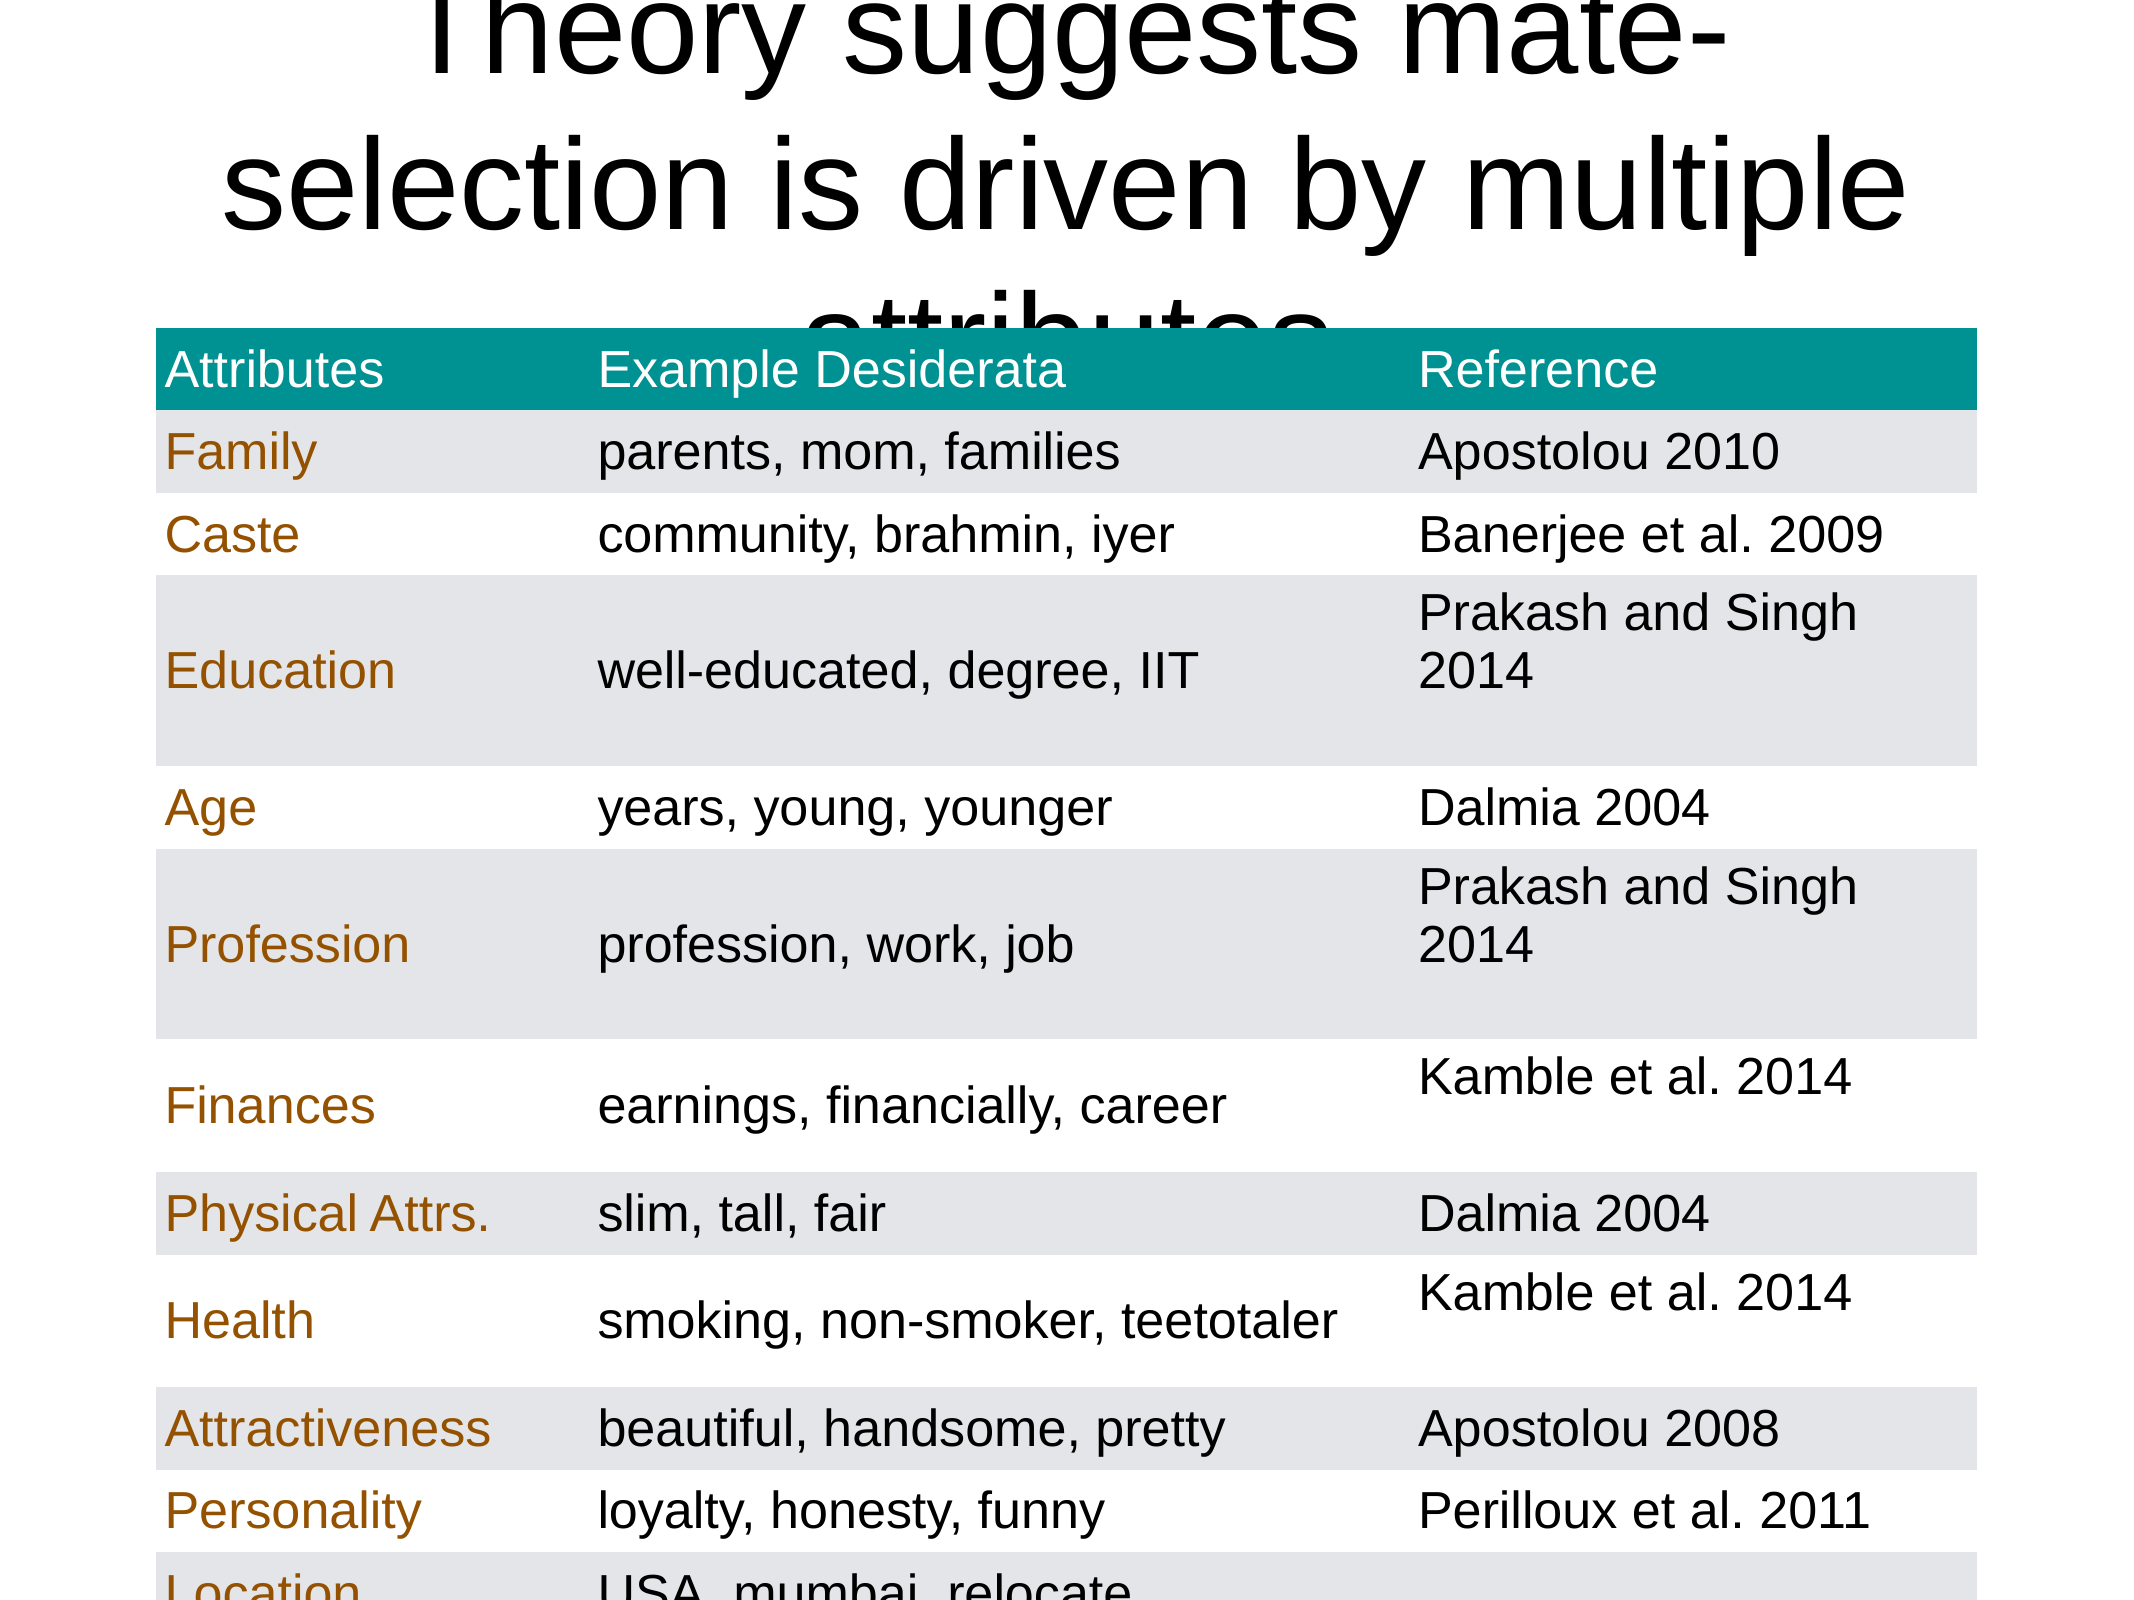

# Theory suggests mate-selection is driven by multiple attributes
| Attributes | Example Desiderata | Reference |
| --- | --- | --- |
| Family | parents, mom, families | Apostolou 2010 |
| Caste | community, brahmin, iyer | Banerjee et al. 2009 |
| Education | well-educated, degree, IIT | Prakash and Singh 2014 |
| Age | years, young, younger | Dalmia 2004 |
| Profession | profession, work, job | Prakash and Singh 2014 |
| Finances | earnings, financially, career | Kamble et al. 2014 |
| Physical Attrs. | slim, tall, fair | Dalmia 2004 |
| Health | smoking, non-smoker, teetotaler | Kamble et al. 2014 |
| Attractiveness | beautiful, handsome, pretty | Apostolou 2008 |
| Personality | loyalty, honesty, funny | Perilloux et al. 2011 |
| Location | USA, mumbai, relocate |  |
| Attributes | Example Desiderata | Reference |
| --- | --- | --- |
| Family | parents, mom, families | Apostolou 2010 |
| Caste | community, brahmin, iyer | Apostolou 2010 |
| Education | well-educated, degree, IIT | Prakash and Singh 2014 |
| Age | years, young, younger | Dalmia 2004 |
| Profession | profession, work, job | Prakash and Singh 2014 |
| Finances | earnings, financially, career | Kamble et al. 2014 |
| Physical Attrs. | slim, tall, fair | Dalmia 2004 |
| Health | smoking, non-smoker, teetotaler | Kamble et al. 2014 |
| Attractiveness | beautiful, handsome, pretty | Apostolou 2008 |
| Personality | loyalty, honesty, funny | Perilloux et al. 2011 |
| Location | USA, mumbai, relocate |  |
21